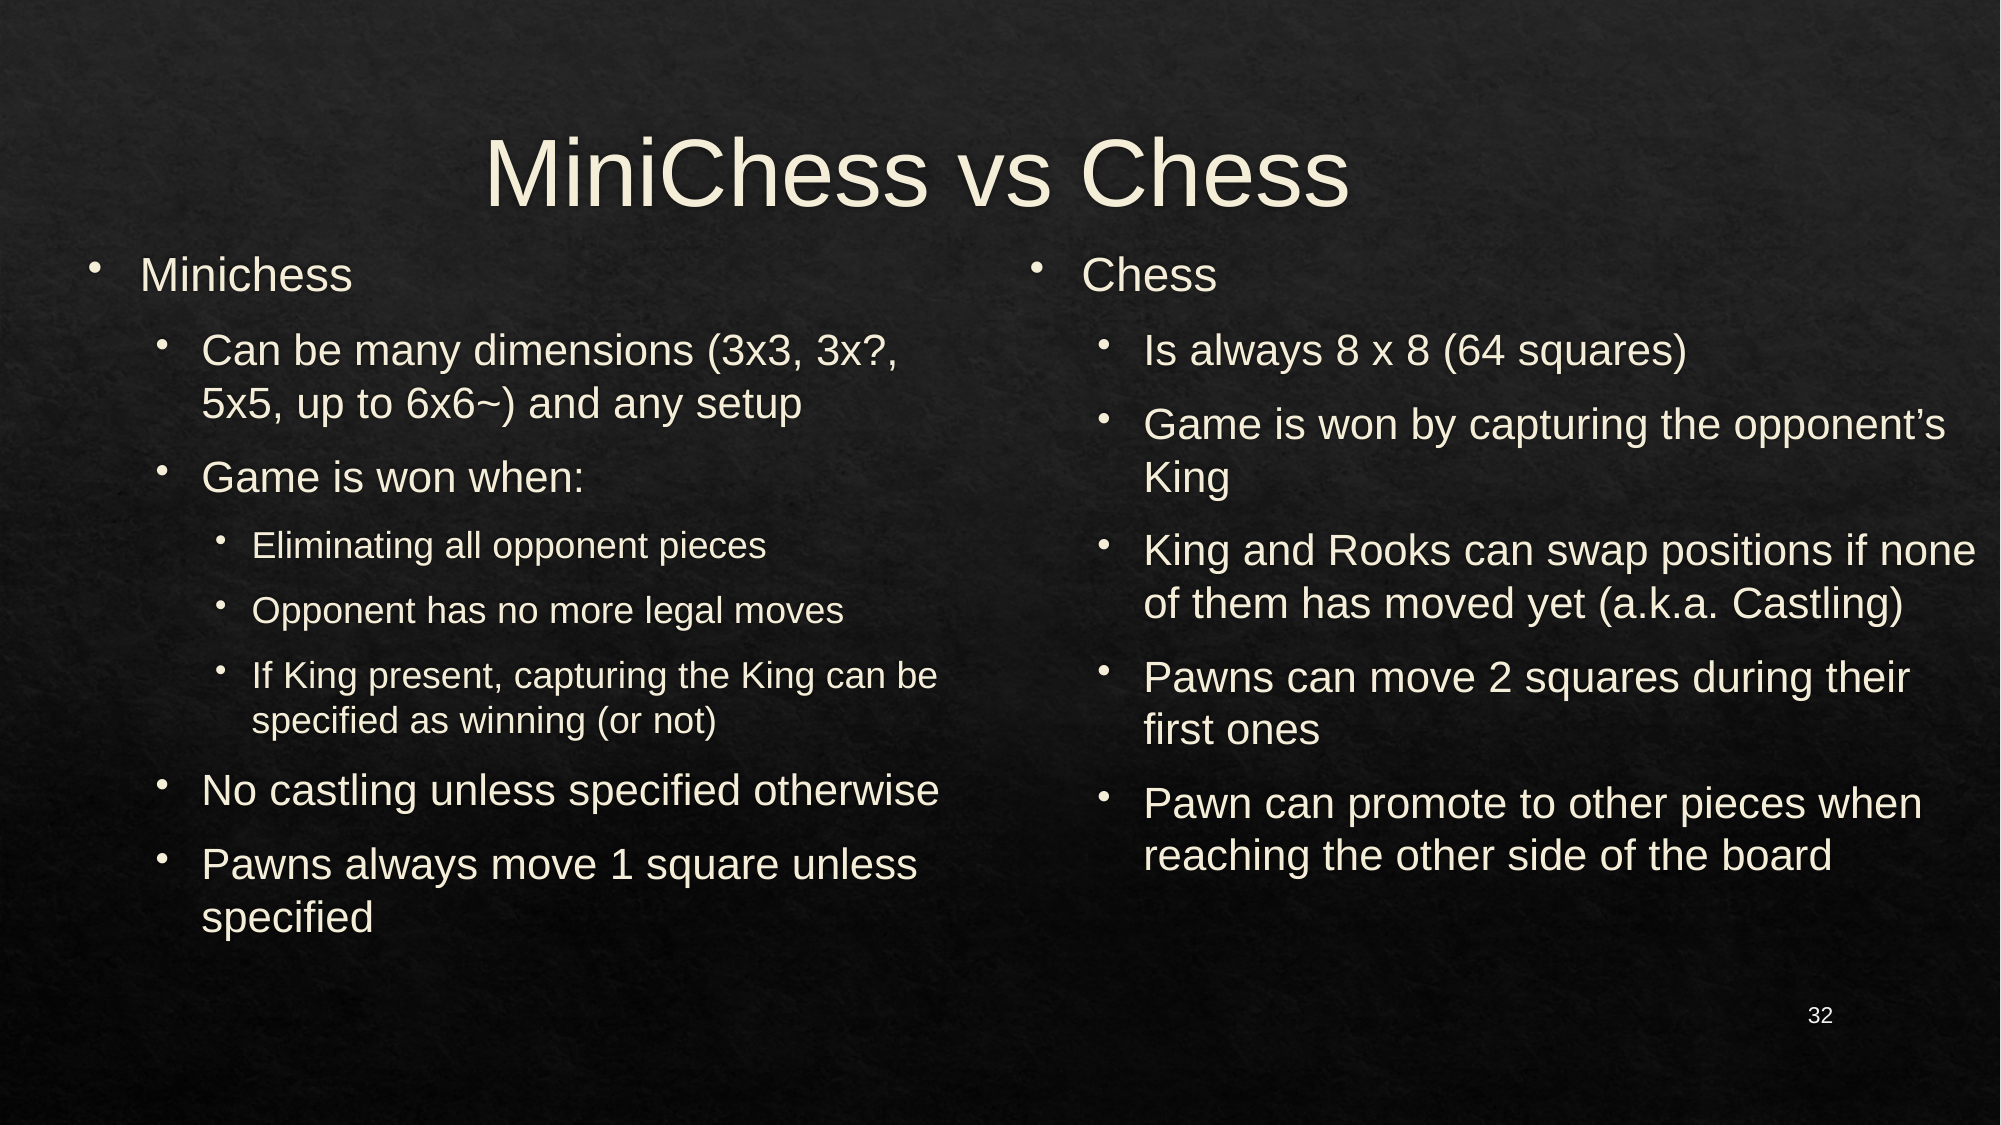

# MiniChess vs Chess
Chess
Is always 8 x 8 (64 squares)
Game is won by capturing the opponent’s King
King and Rooks can swap positions if none of them has moved yet (a.k.a. Castling)
Pawns can move 2 squares during their first ones
Pawn can promote to other pieces when reaching the other side of the board
Minichess
Can be many dimensions (3x3, 3x?, 5x5, up to 6x6~) and any setup
Game is won when:
Eliminating all opponent pieces
Opponent has no more legal moves
If King present, capturing the King can be specified as winning (or not)
No castling unless specified otherwise
Pawns always move 1 square unless specified

32